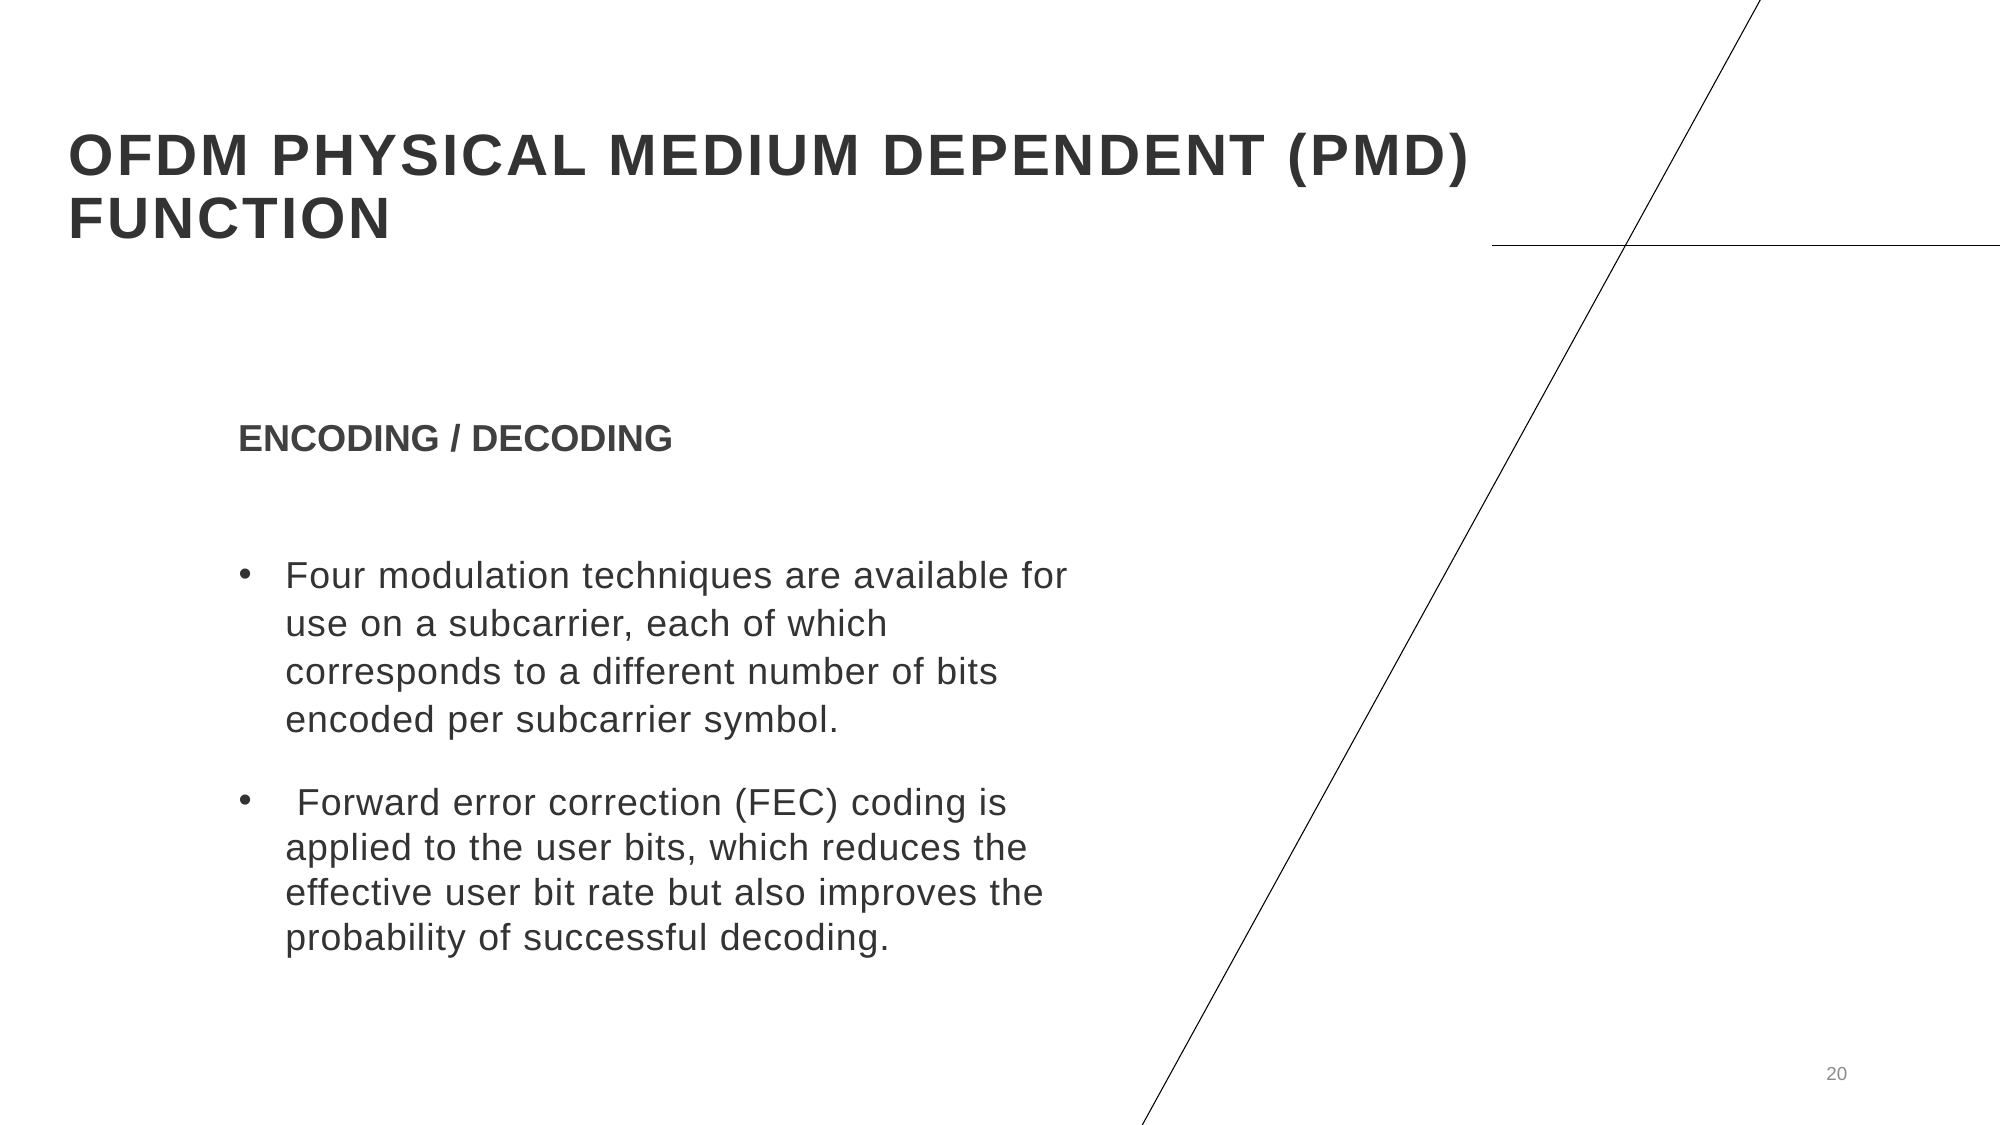

# OFDM Physical Medium Dependent (PMD) Function
ENCODING / DECODING
Four modulation techniques are available for use on a subcarrier, each of which corresponds to a different number of bits encoded per subcarrier symbol.
 Forward error correction (FEC) coding is applied to the user bits, which reduces the effective user bit rate but also improves the probability of successful decoding.
20